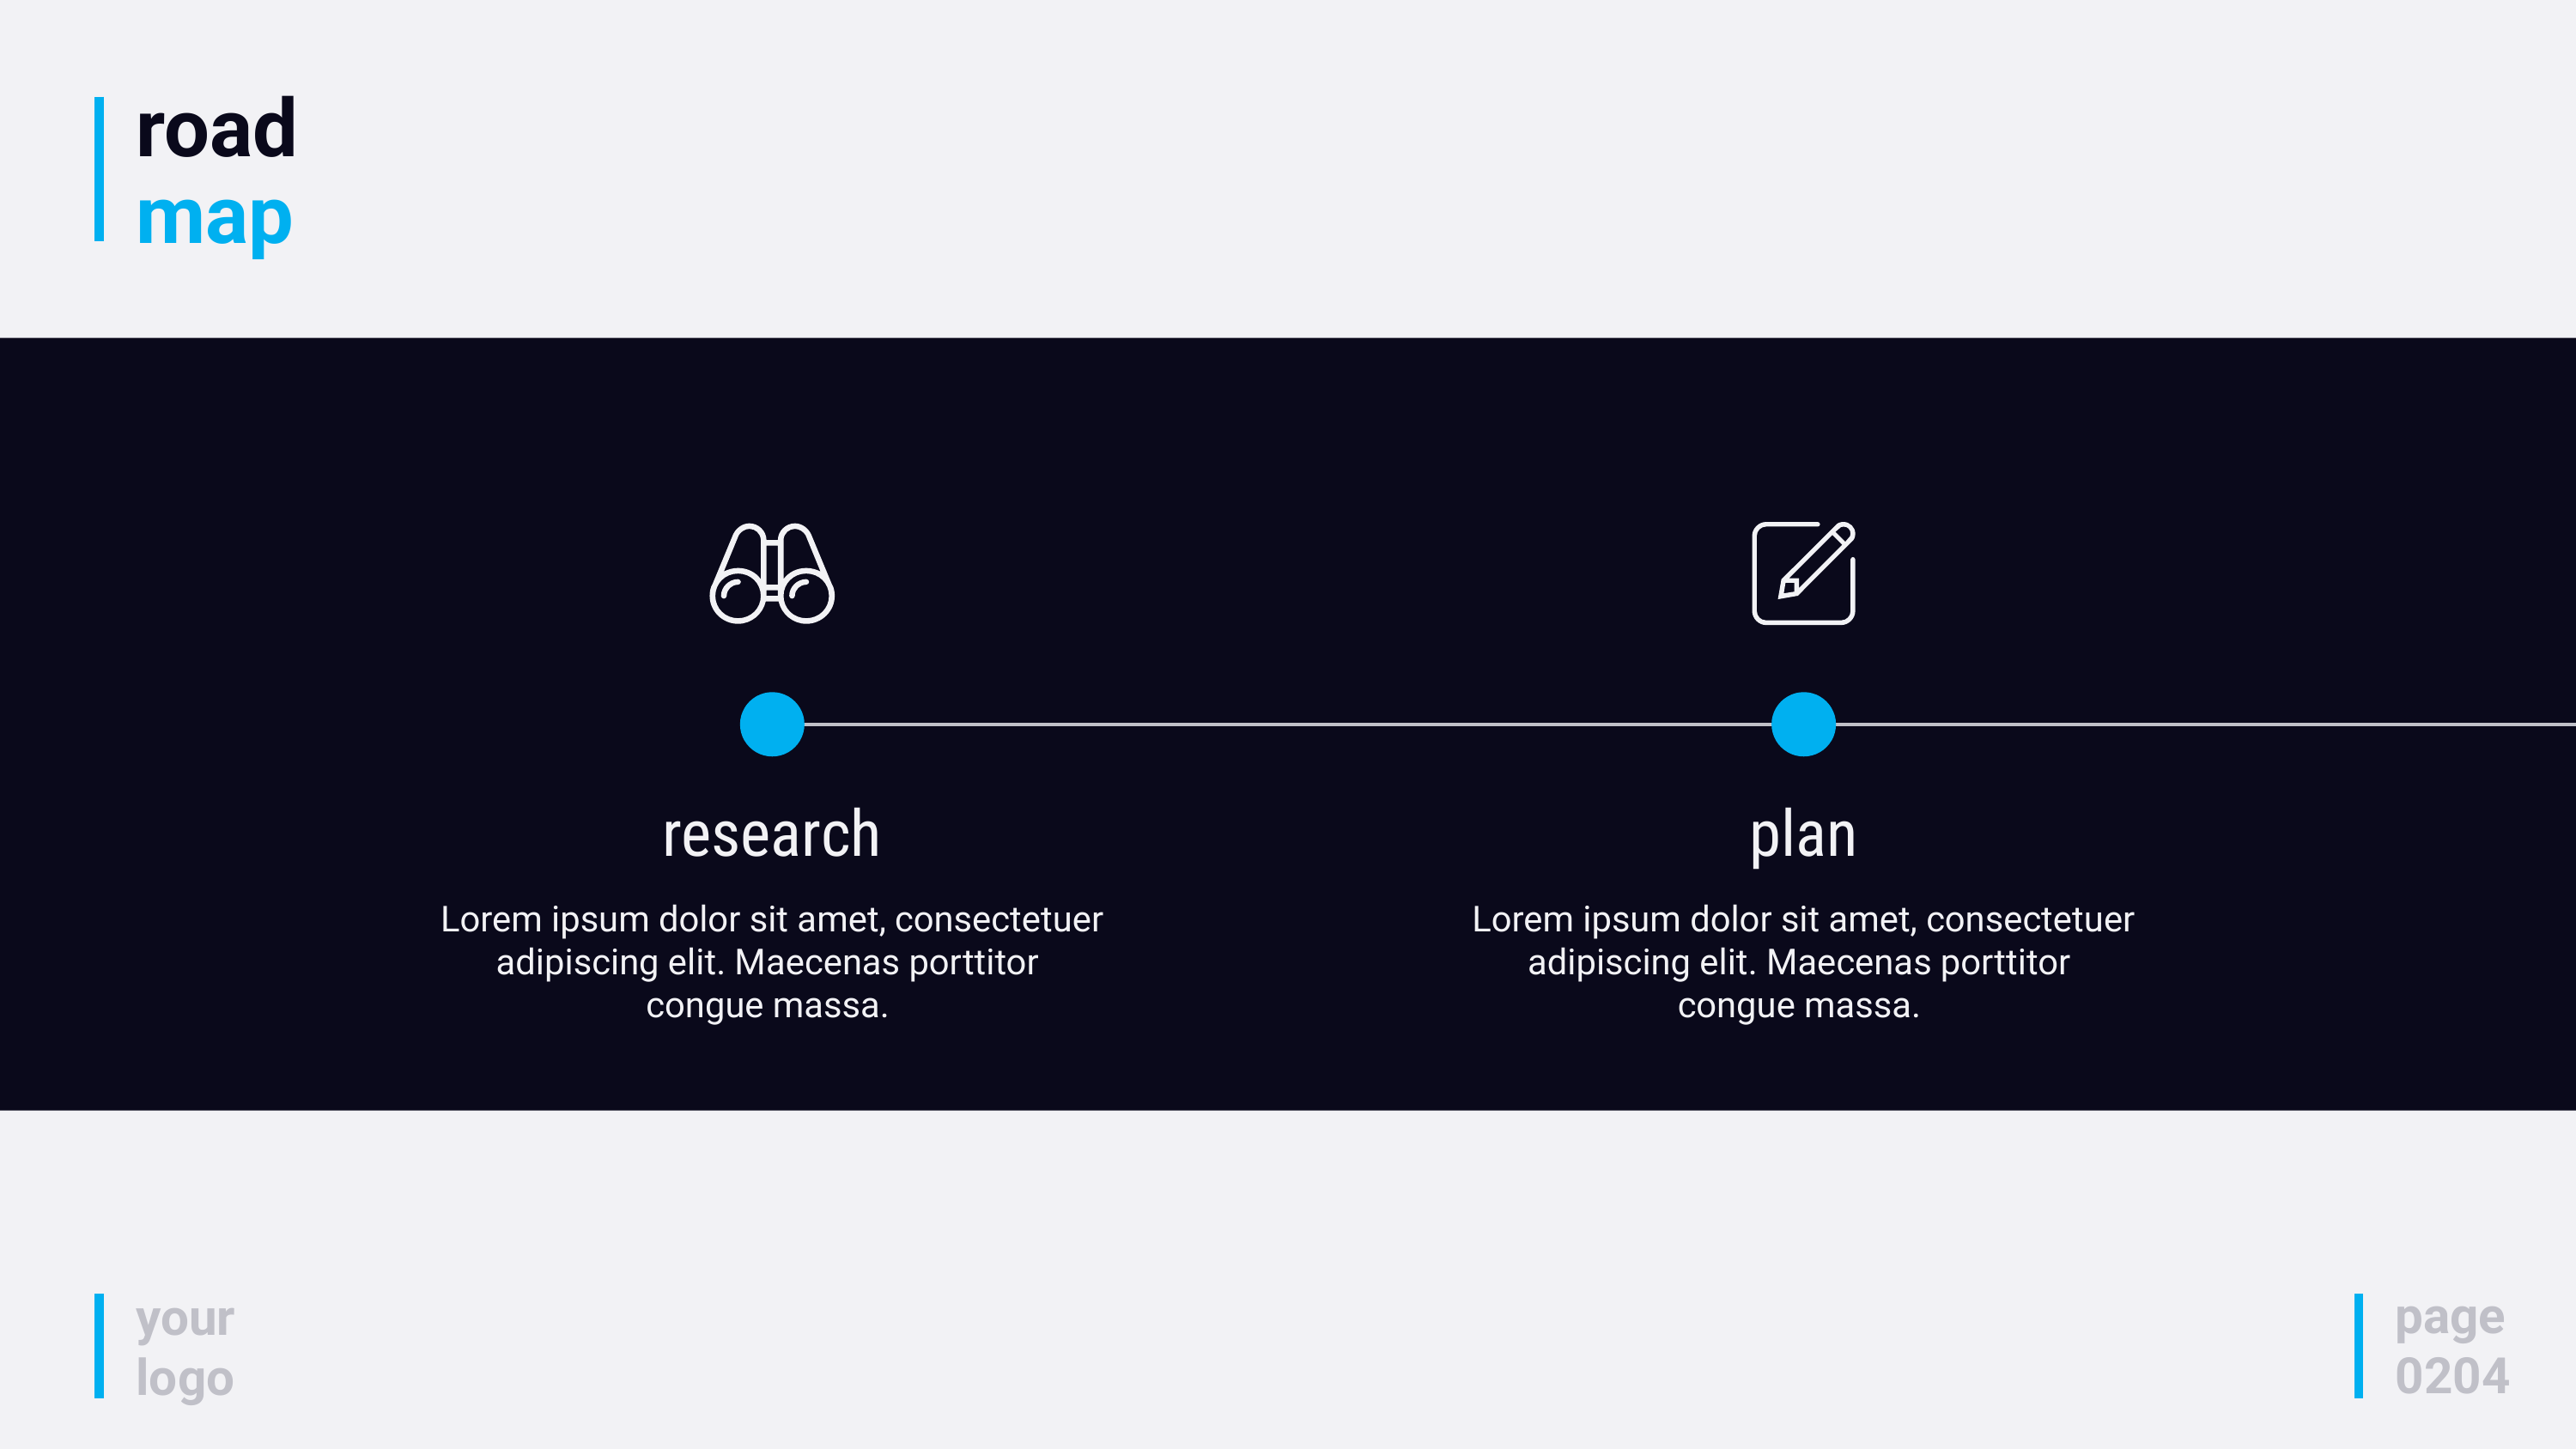

# road map

plan
Lorem ipsum dolor sit amet, consectetuer adipiscing elit. Maecenas porttitor
congue massa.

research
Lorem ipsum dolor sit amet, consectetuer adipiscing elit. Maecenas porttitor
congue massa.
page
0204